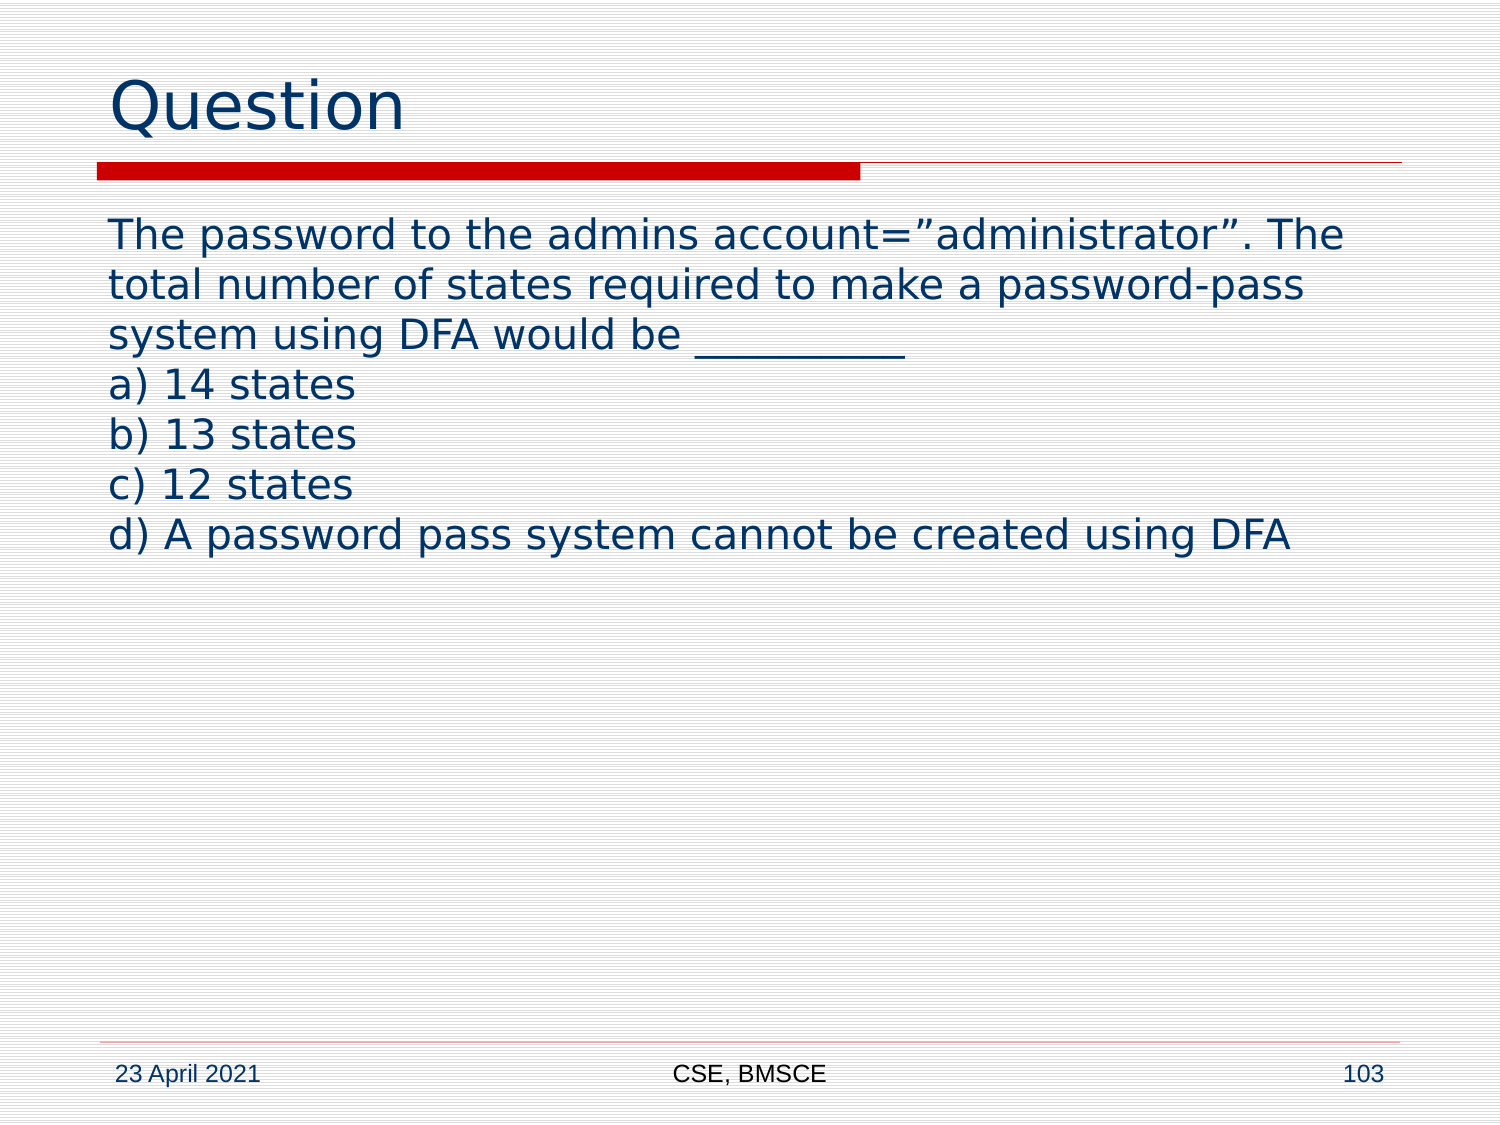

# Question
The password to the admins account=”administrator”. The total number of states required to make a password-pass system using DFA would be __________
a) 14 states
b) 13 states
c) 12 states
d) A password pass system cannot be created using DFA
CSE, BMSCE
103
23 April 2021